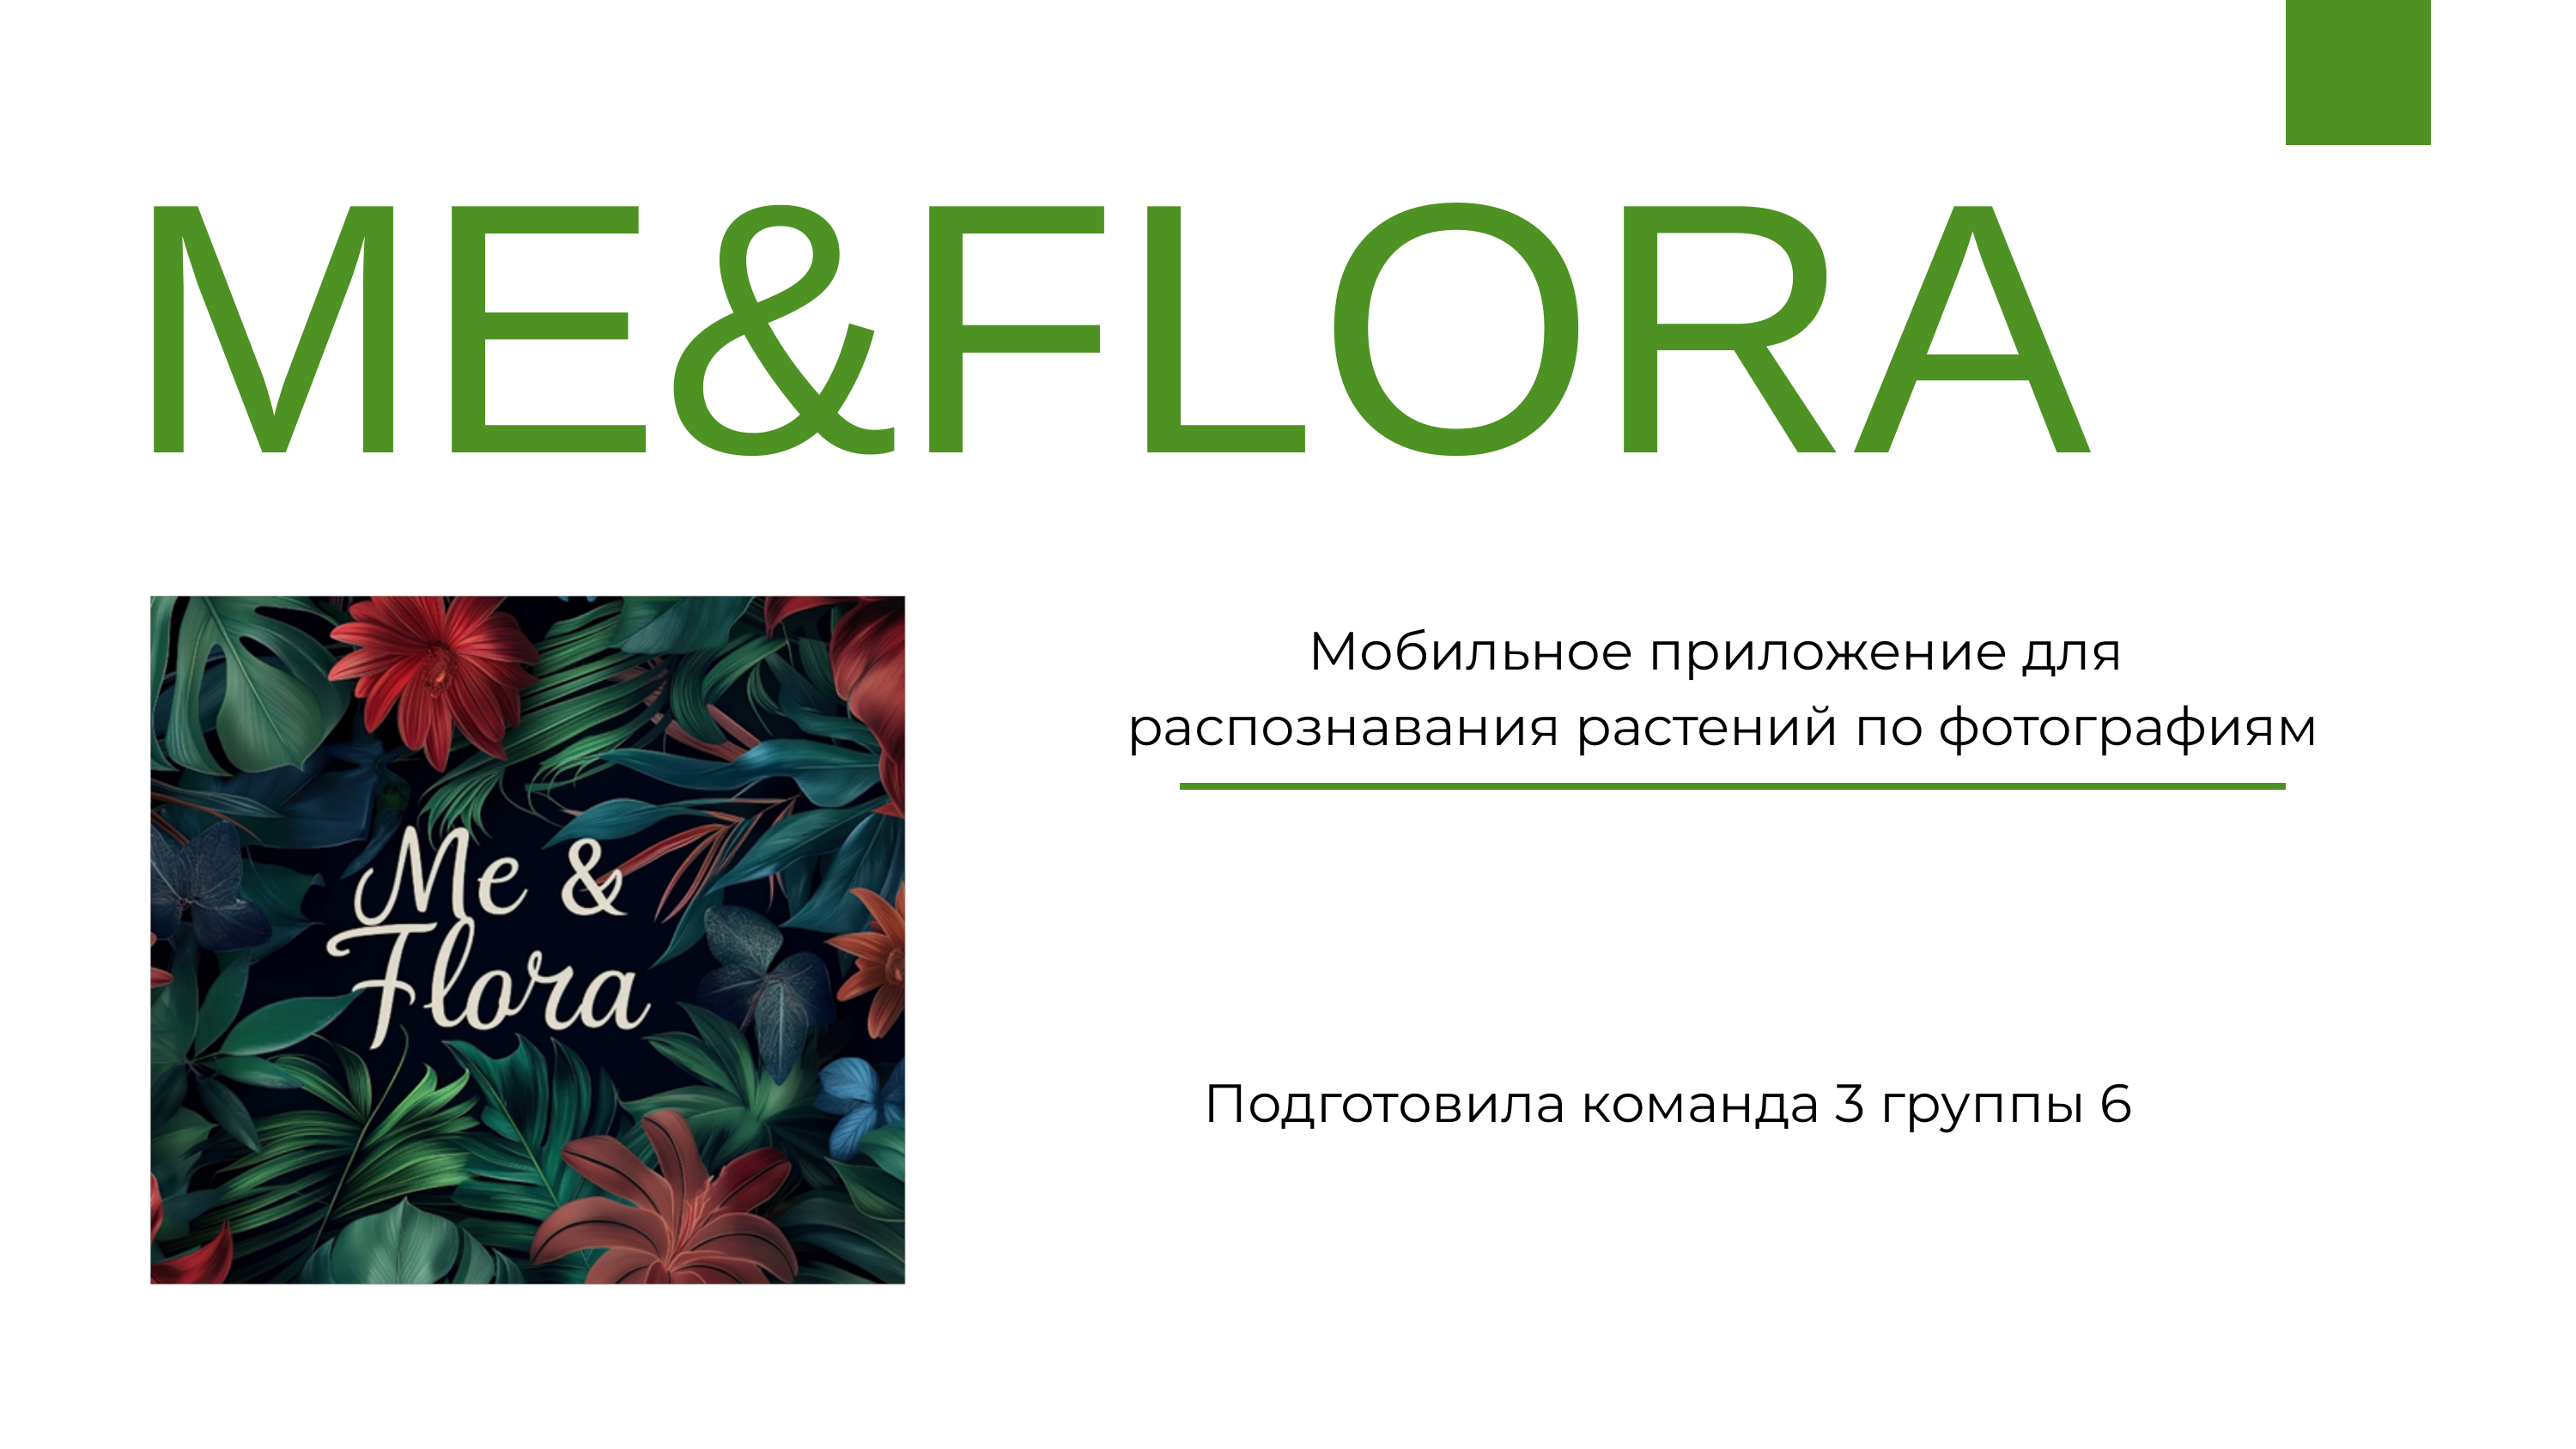

ME&FLORA

Мобильное приложение для
распознавания растений по фотографиям

Подготовила команда 3 группы 6